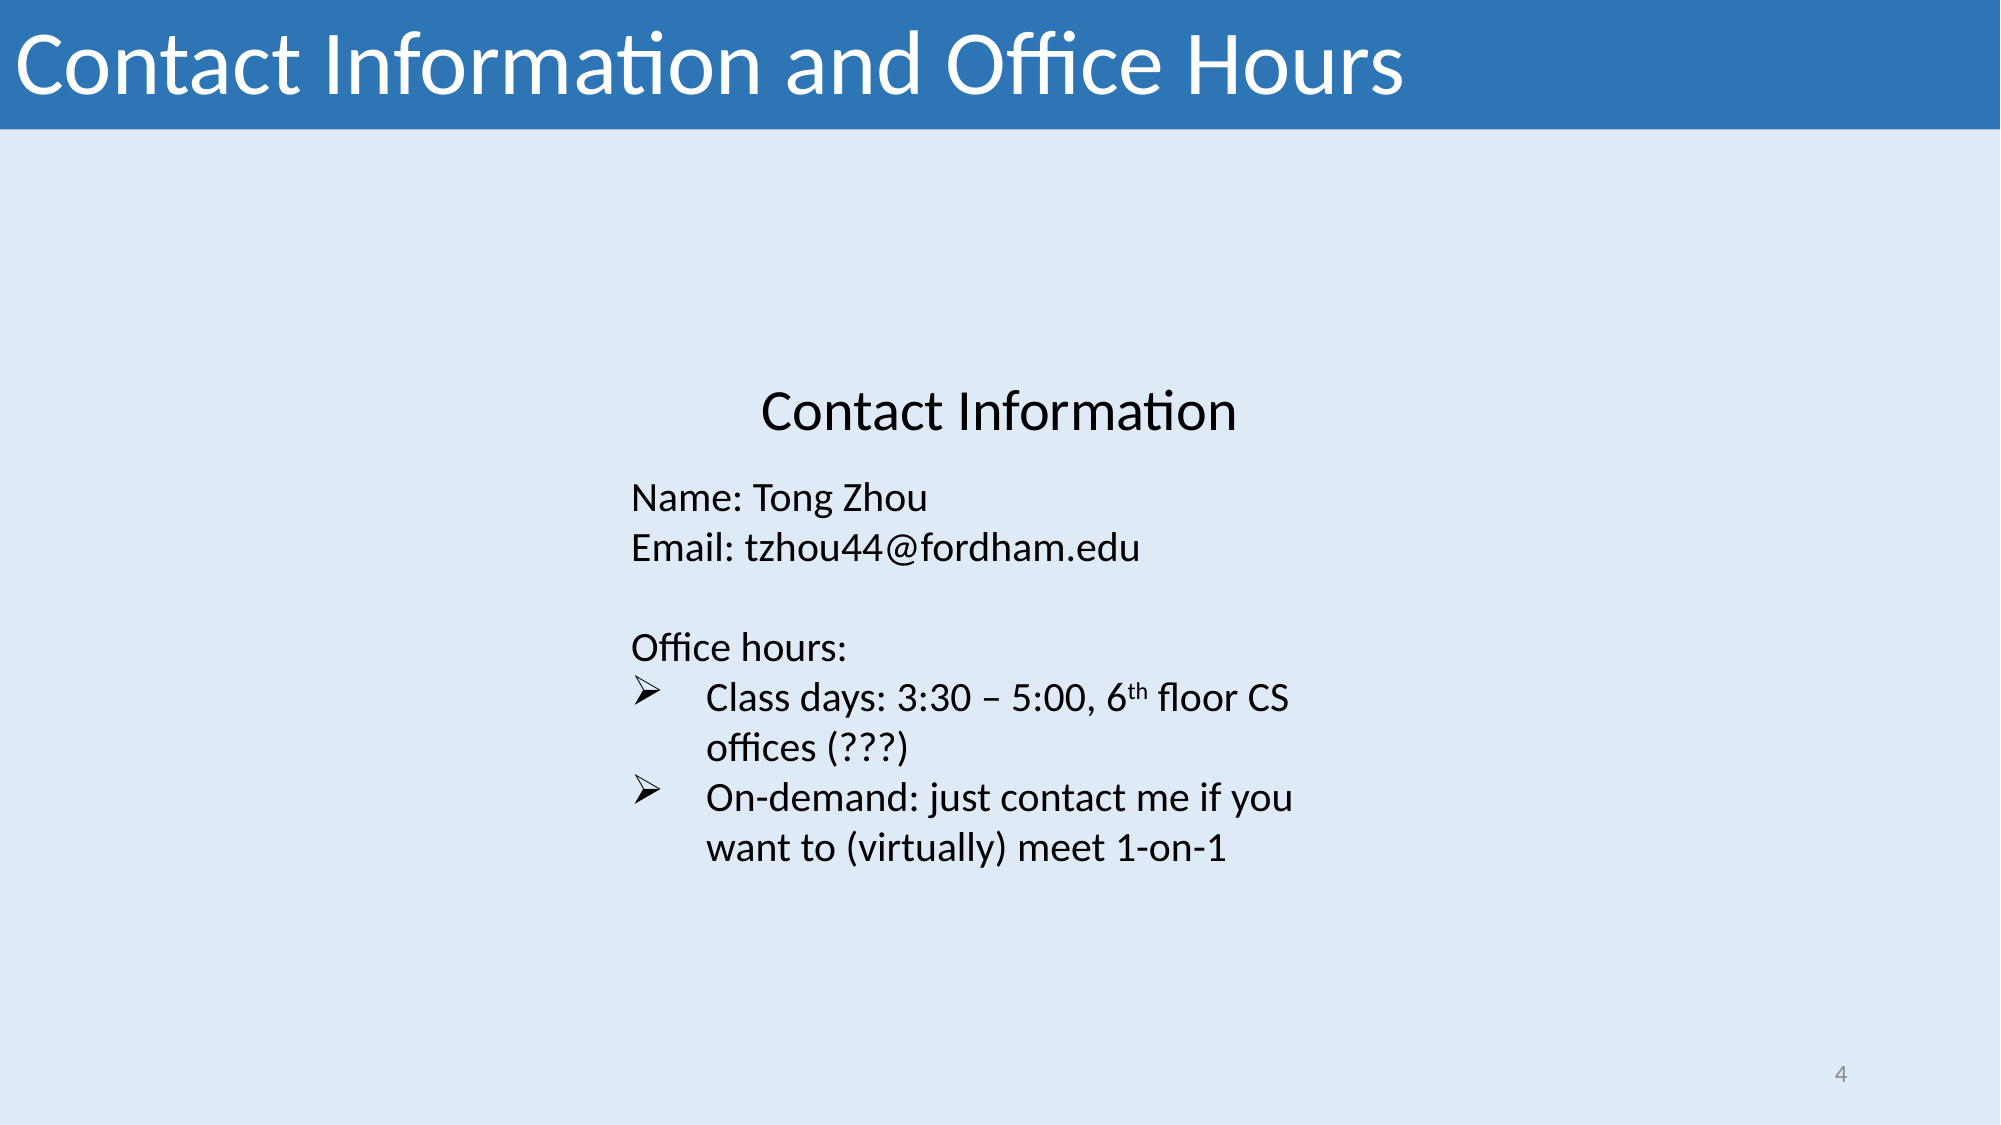

# Contact Information and Office Hours
Contact Information

Name: Tong Zhou
Email: tzhou44@fordham.edu

Office hours:
Class days: 3:30 – 5:00, 6th floor CS offices (???)
On-demand: just contact me if you want to (virtually) meet 1-on-1
4